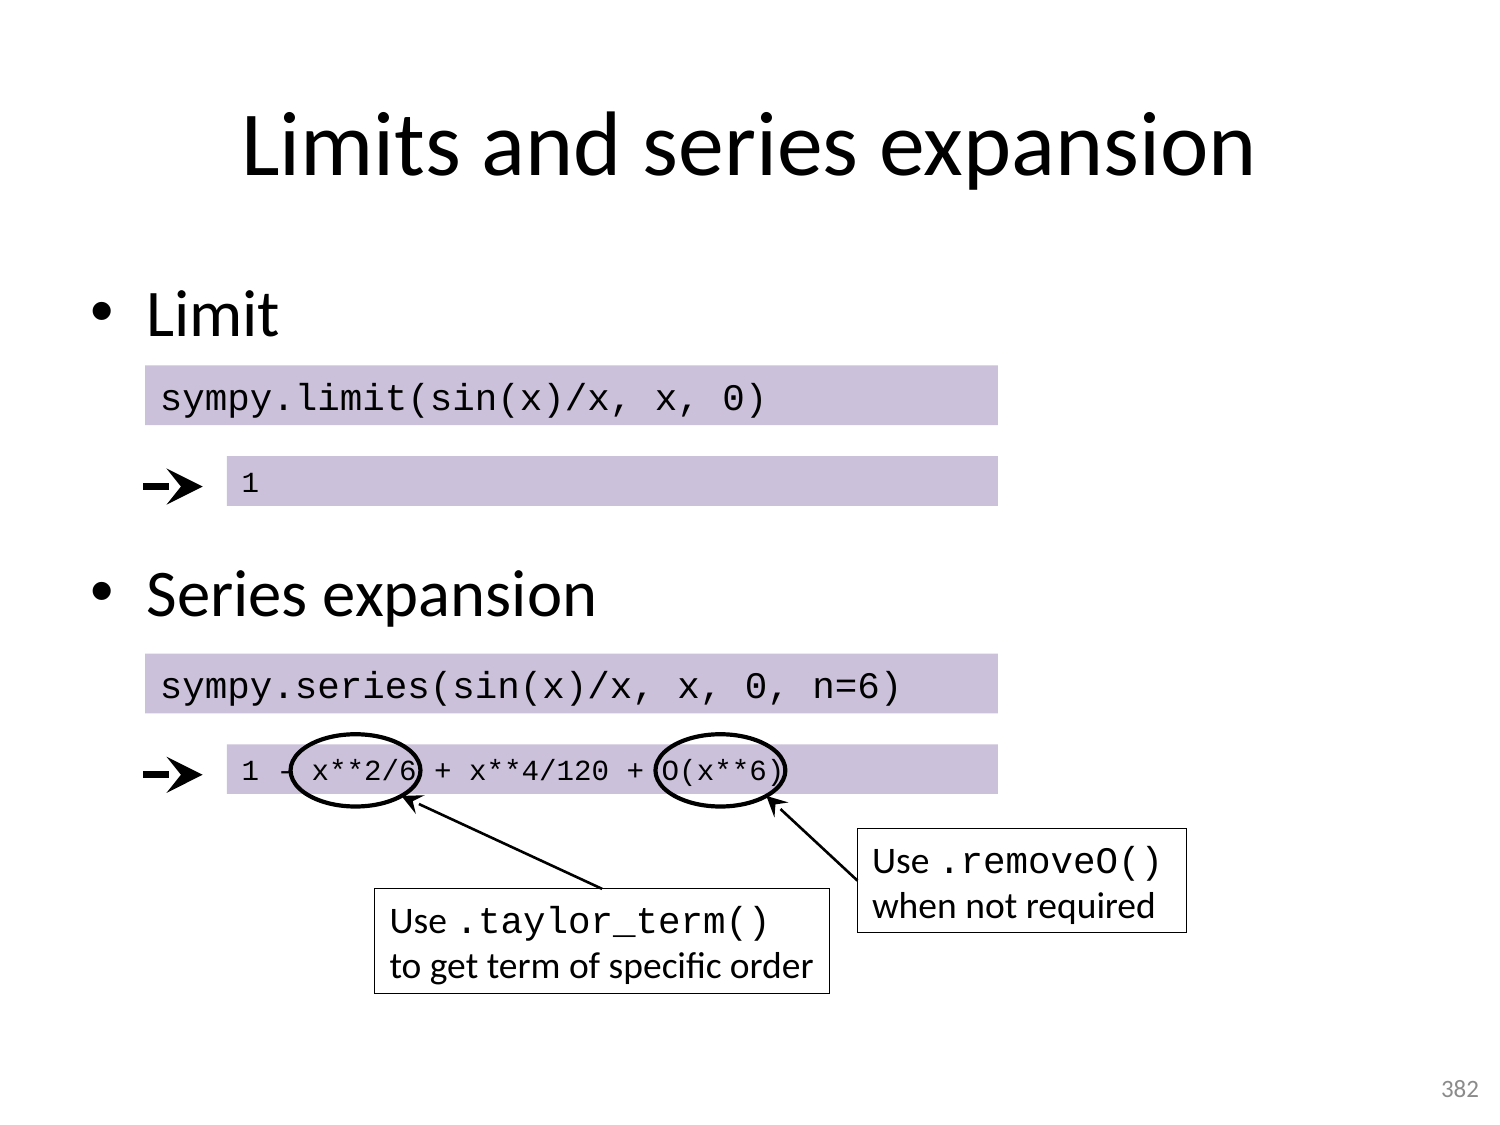

# Limits and series expansion
Limit

Series expansion
sympy.limit(sin(x)/x, x, 0)
1
sympy.series(sin(x)/x, x, 0, n=6)

Use .taylor_term()
to get term of specific order

Use .removeO()
when not required
1 - x**2/6 + x**4/120 + O(x**6)

382